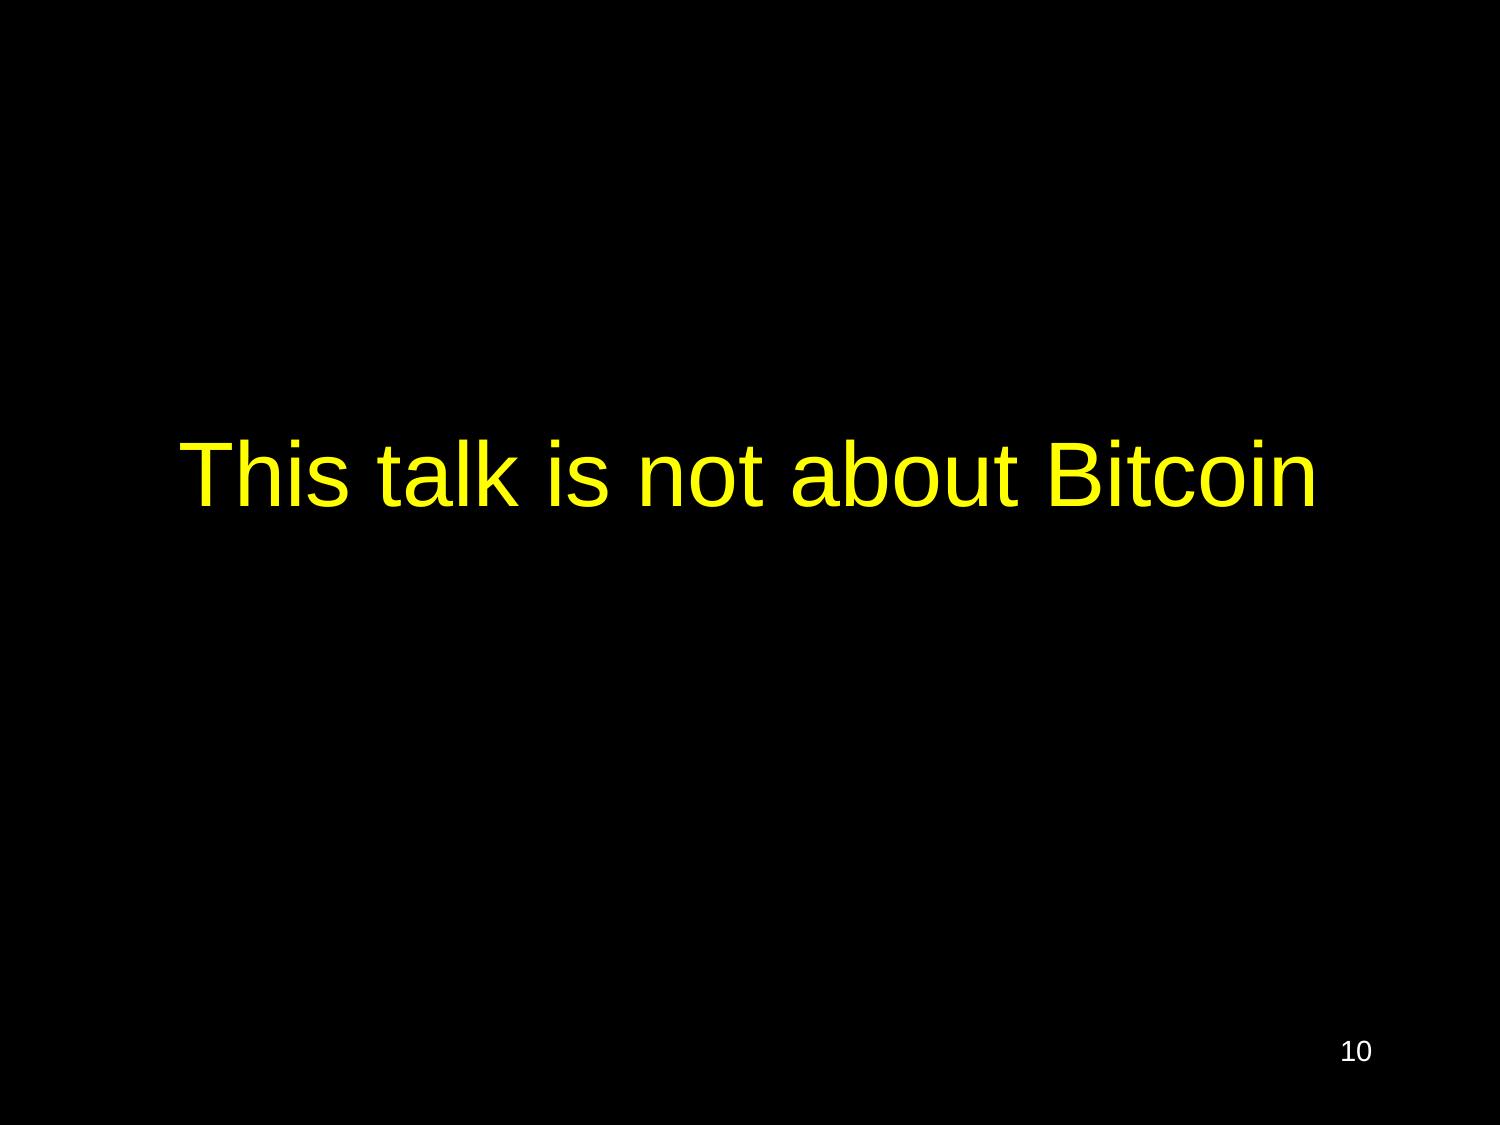

# This talk is not about Bitcoin
10